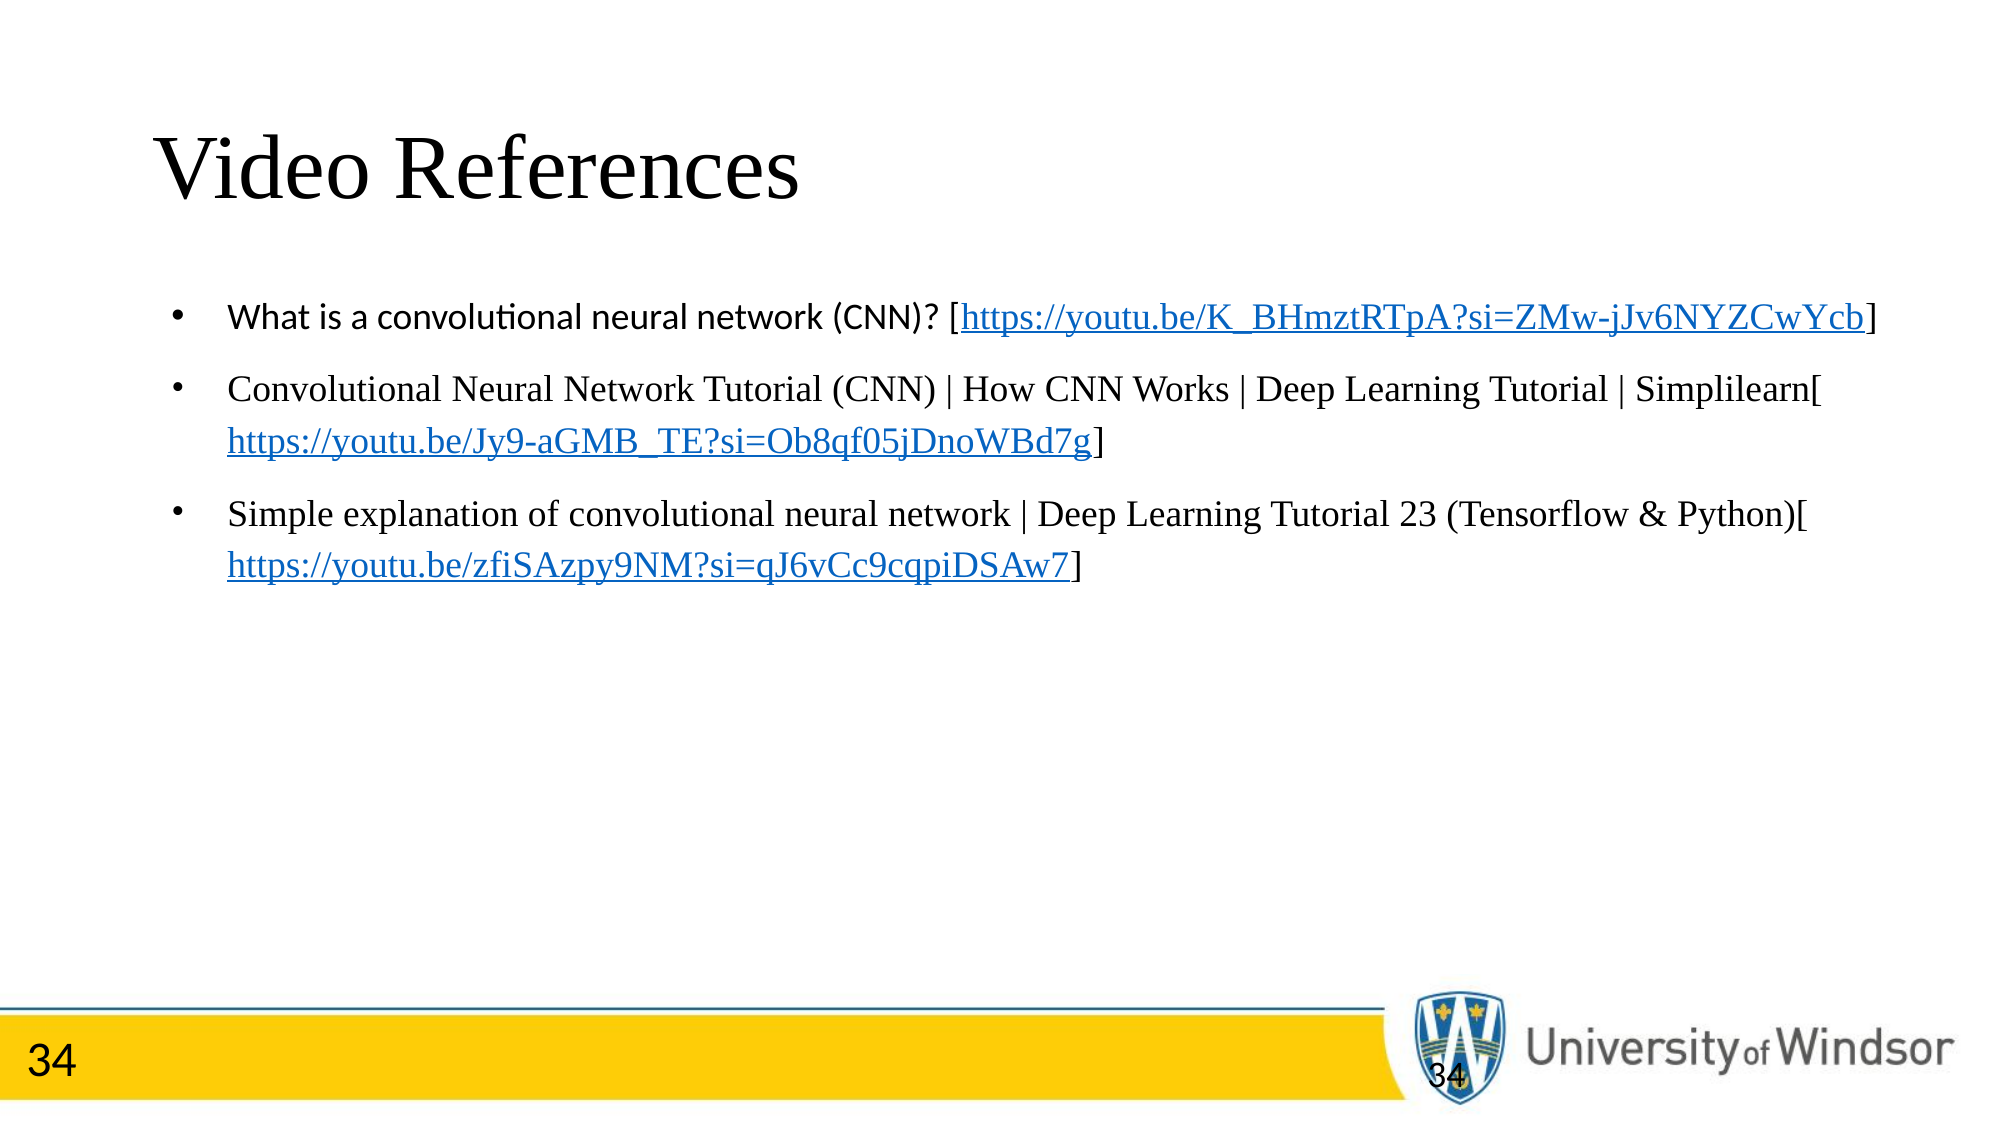

# Video References
What is a convolutional neural network (CNN)? [https://youtu.be/K_BHmztRTpA?si=ZMw-jJv6NYZCwYcb]
Convolutional Neural Network Tutorial (CNN) | How CNN Works | Deep Learning Tutorial | Simplilearn[https://youtu.be/Jy9-aGMB_TE?si=Ob8qf05jDnoWBd7g]
Simple explanation of convolutional neural network | Deep Learning Tutorial 23 (Tensorflow & Python)[https://youtu.be/zfiSAzpy9NM?si=qJ6vCc9cqpiDSAw7]
 34
34